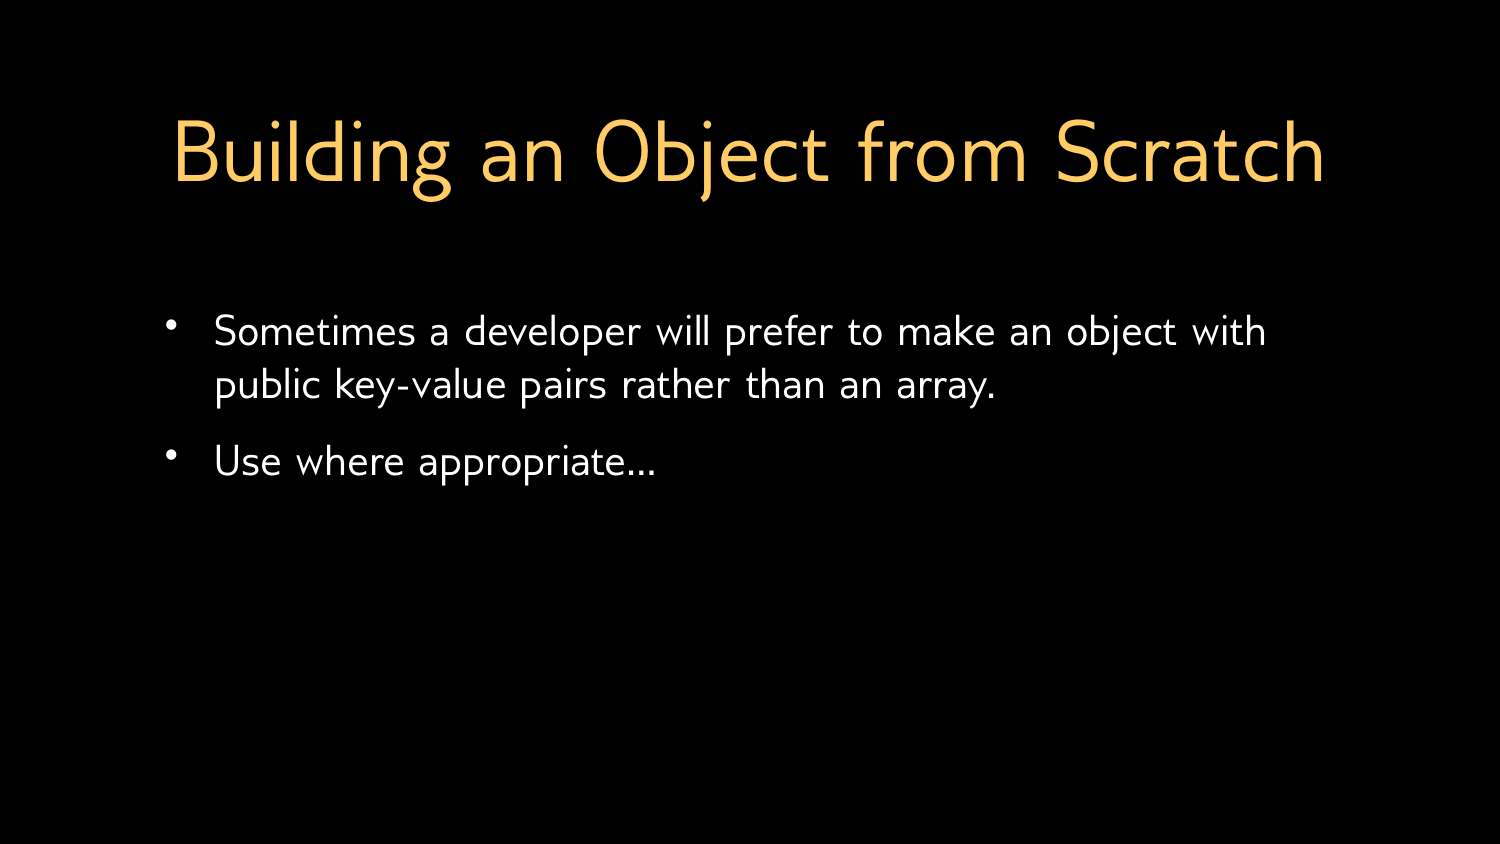

# Building an Object from Scratch
Sometimes a developer will prefer to make an object with public key-value pairs rather than an array.
Use where appropriate…